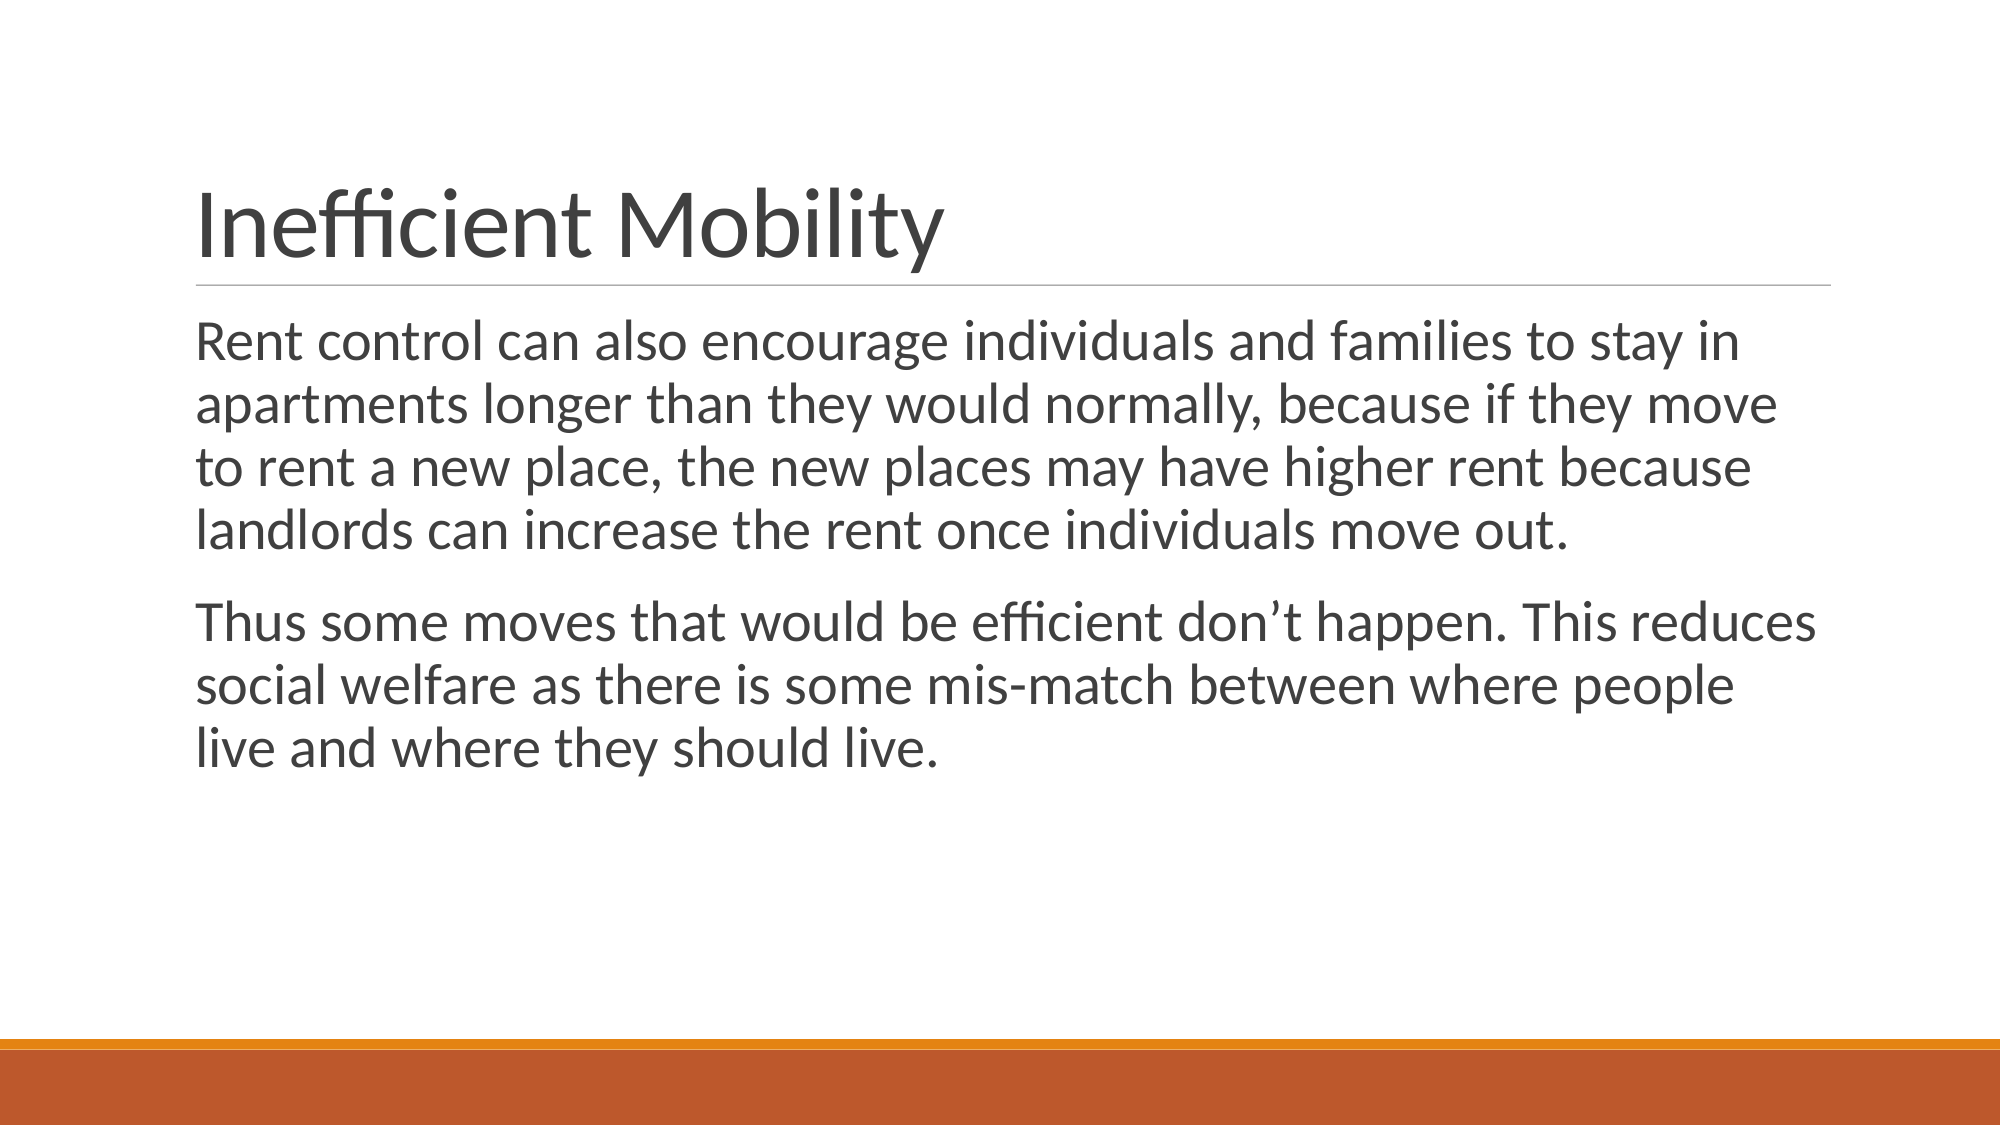

# Inefficient Mobility
Rent control can also encourage individuals and families to stay in apartments longer than they would normally, because if they move to rent a new place, the new places may have higher rent because landlords can increase the rent once individuals move out.
Thus some moves that would be efficient don’t happen. This reduces social welfare as there is some mis-match between where people live and where they should live.